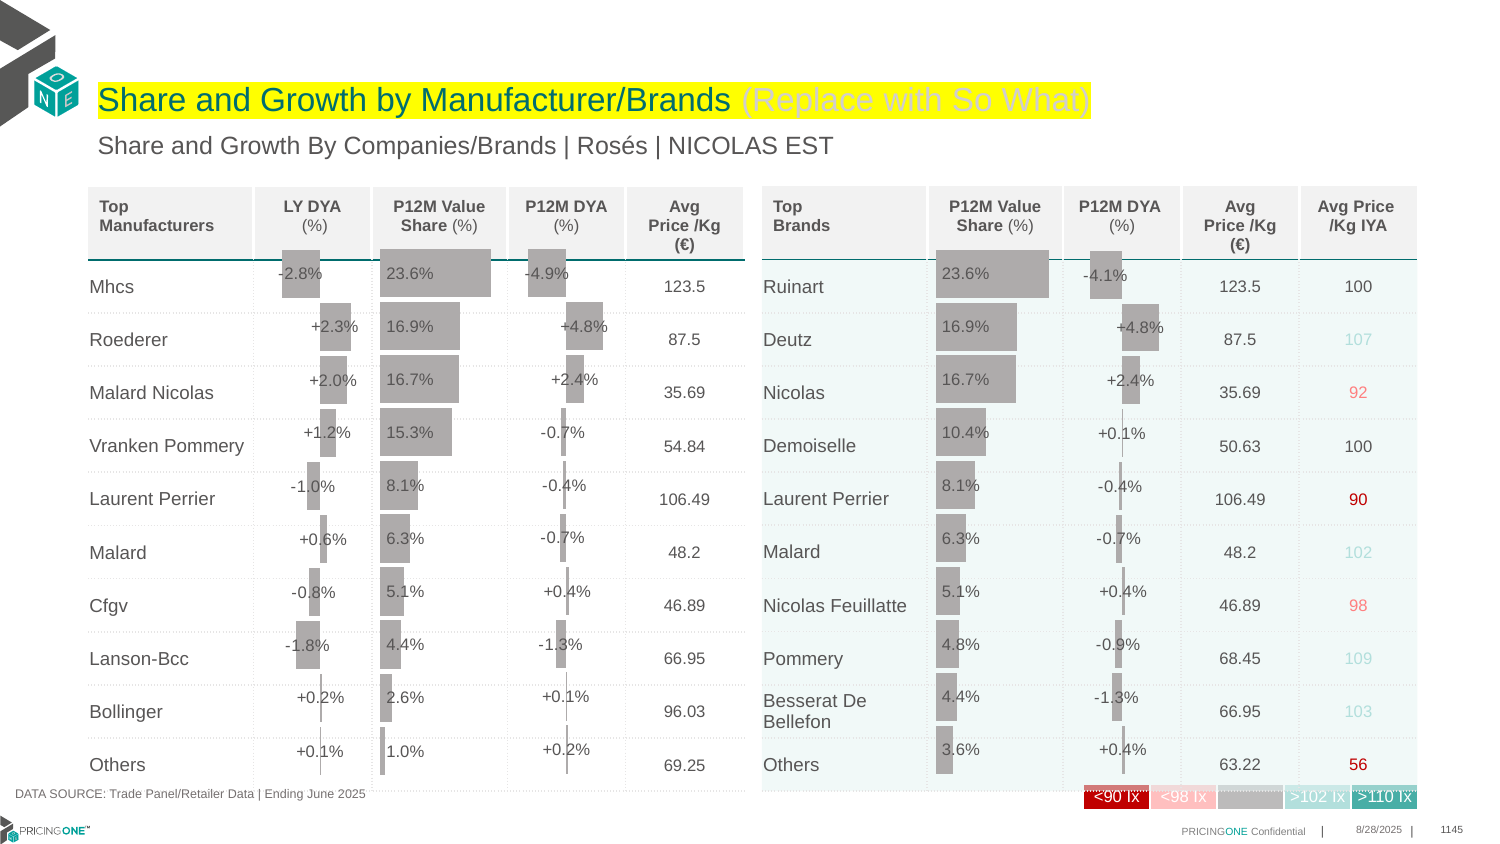

# Share and Growth by Manufacturer/Brands (Replace with So What)

Share and Growth By Companies/Brands | Rosés | NICOLAS EST
| Top Brands | P12M Value Share (%) | P12M DYA (%) | Avg Price /Kg (€) | Avg Price /Kg IYA |
| --- | --- | --- | --- | --- |
| Ruinart |  |  | 123.5 | 100 |
| Deutz |  |  | 87.5 | 107 |
| Nicolas |  |  | 35.69 | 92 |
| Demoiselle |  |  | 50.63 | 100 |
| Laurent Perrier |  |  | 106.49 | 90 |
| Malard |  |  | 48.2 | 102 |
| Nicolas Feuillatte |  |  | 46.89 | 98 |
| Pommery |  |  | 68.45 | 109 |
| Besserat De Bellefon |  |  | 66.95 | 103 |
| Others |  |  | 63.22 | 56 |
| Top Manufacturers | LY DYA (%) | P12M Value Share (%) | P12M DYA (%) | Avg Price /Kg (€) |
| --- | --- | --- | --- | --- |
| Mhcs |  |  |  | 123.5 |
| Roederer |  |  |  | 87.5 |
| Malard Nicolas |  |  |  | 35.69 |
| Vranken Pommery |  |  |  | 54.84 |
| Laurent Perrier |  |  |  | 106.49 |
| Malard |  |  |  | 48.2 |
| Cfgv |  |  |  | 46.89 |
| Lanson-Bcc |  |  |  | 66.95 |
| Bollinger |  |  |  | 96.03 |
| Others |  |  |  | 69.25 |

### Chart

| Category | Share DYA P12M |
|---|---|
| None | -0.04855993577410497 |

### Chart

| Category | Value Share P12M |
|---|---|
| None | 0.2362720090693308 |

### Chart

| Category | Share DYA LY |
|---|---|
| None | -0.02822368802970998 |

### Chart

| Category | Value Share |
|---|---|
| None | 0.2362720090693308 |

### Chart

| Category | Share DYA |
|---|---|
| None | -0.04146786453020959 |
DATA SOURCE: Trade Panel/Retailer Data | Ending June 2025
| <90 Ix | <98 Ix |  | >102 Ix | >110 Ix |
| --- | --- | --- | --- | --- |

8/28/2025
1145